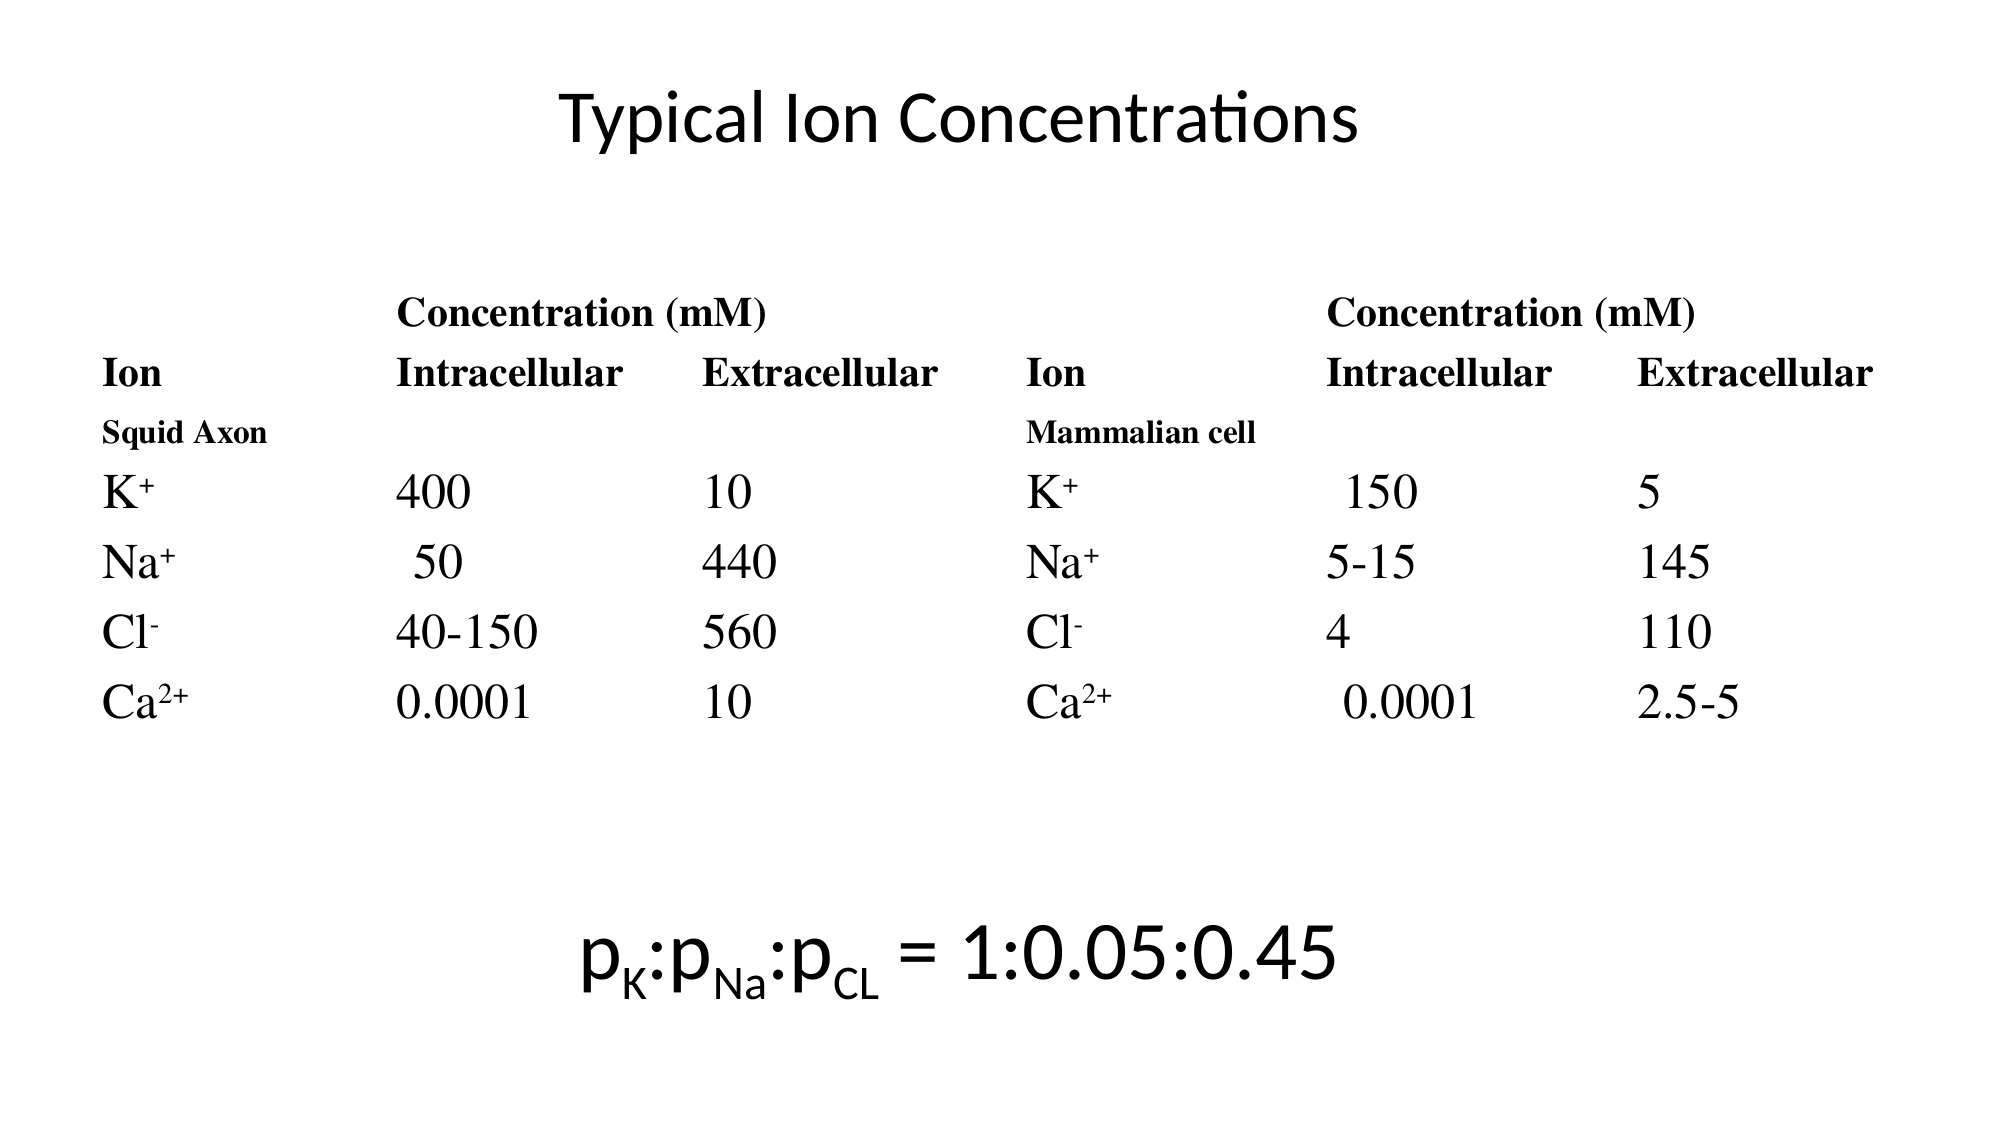

Typical Ion Concentrations
|  | Concentration (mM) |  |
| --- | --- | --- |
| Ion | Intracellular | Extracellular |
| Squid Axon |  |  |
| K+ | 400 | 10 |
| Na+ | 50 | 440 |
| Cl- | 40-150 | 560 |
| Ca2+ | 0.0001 | 10 |
|  | Concentration (mM) |  |
| --- | --- | --- |
| Ion | Intracellular | Extracellular |
| Mammalian cell |  |  |
| K+ | 150 | 5 |
| Na+ | 5-15 | 145 |
| Cl- | 4 | 110 |
| Ca2+ | 0.0001 | 2.5-5 |
pK:pNa:pCL = 1:0.05:0.45